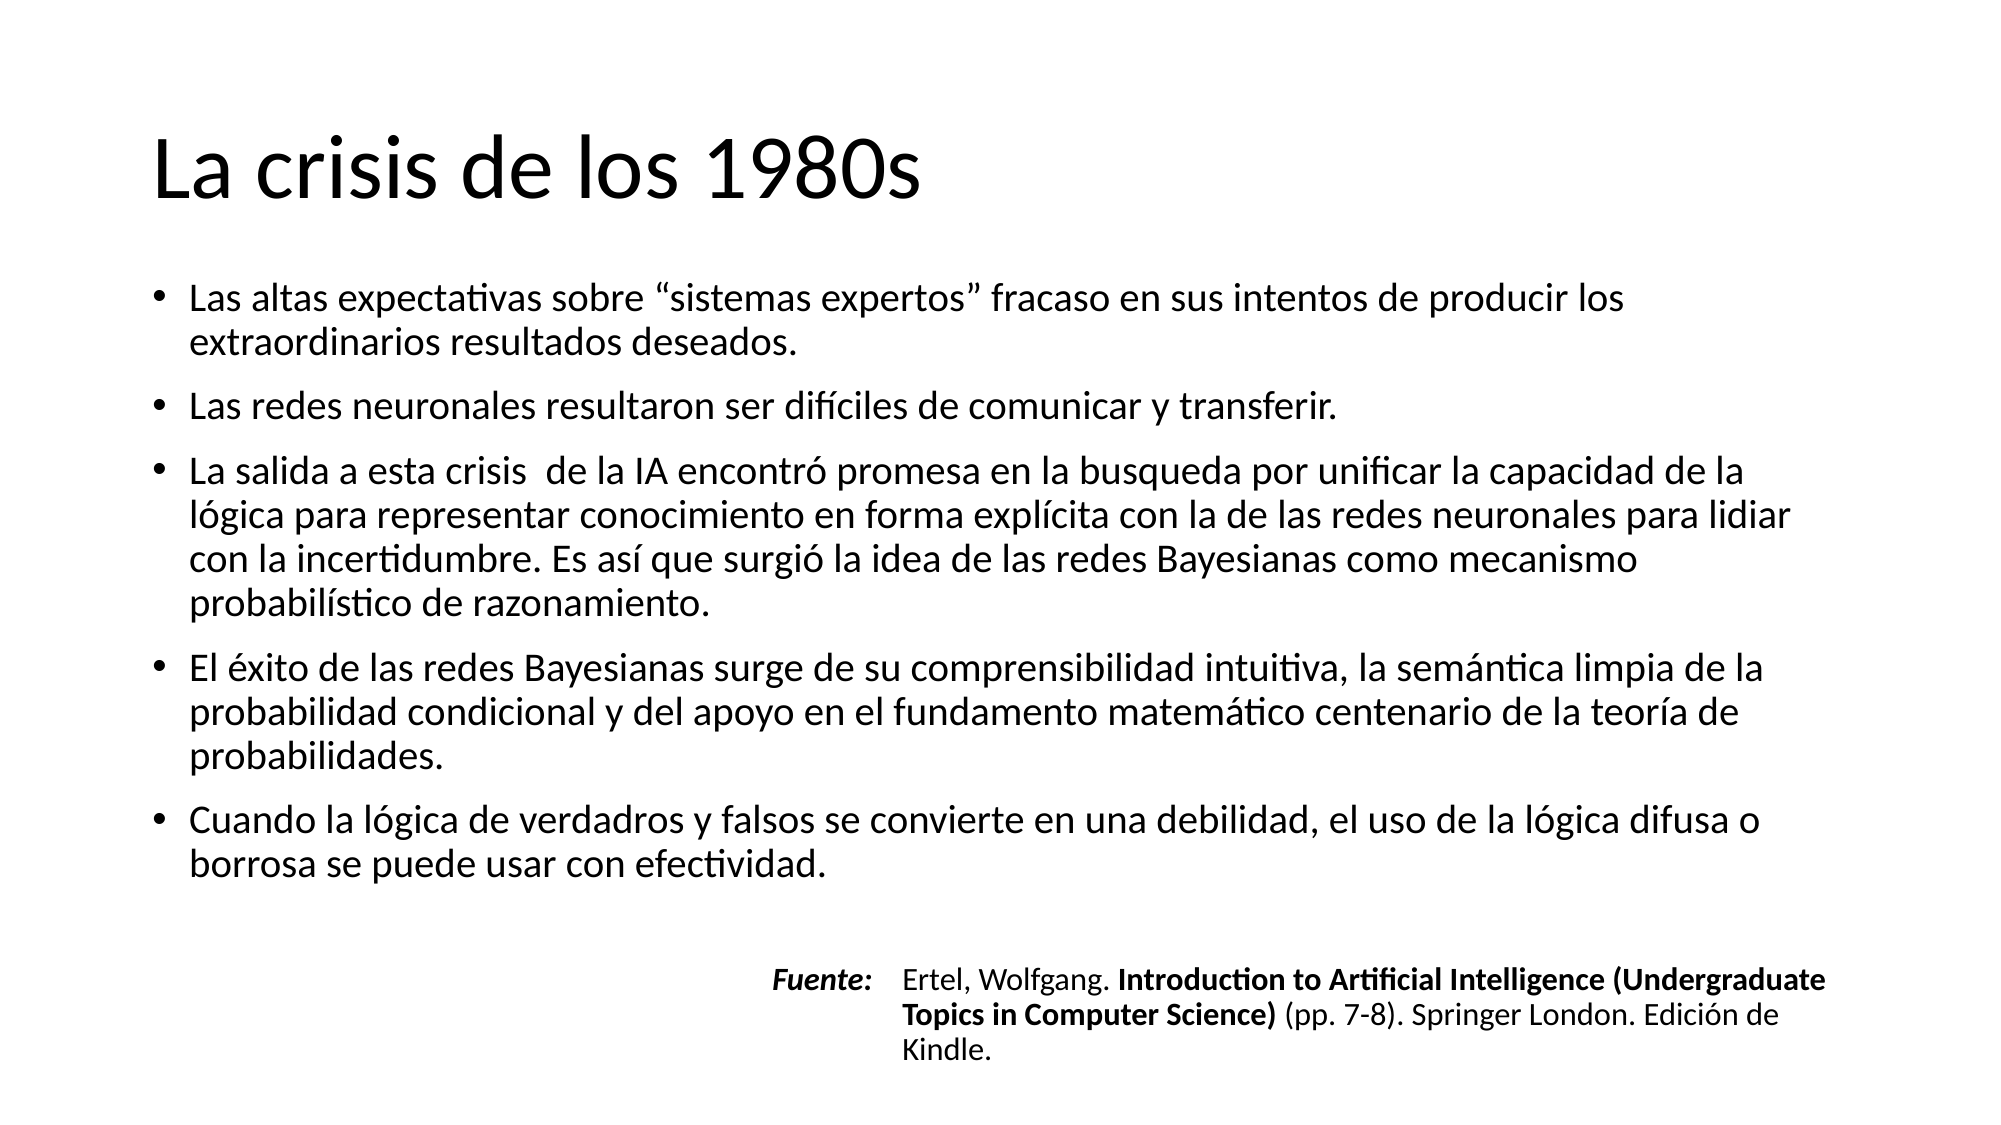

# La crisis de los 1980s
Las altas expectativas sobre “sistemas expertos” fracaso en sus intentos de producir los extraordinarios resultados deseados.
Las redes neuronales resultaron ser difíciles de comunicar y transferir.
La salida a esta crisis  de la IA encontró promesa en la busqueda por unificar la capacidad de la lógica para representar conocimiento en forma explícita con la de las redes neuronales para lidiar con la incertidumbre. Es así que surgió la idea de las redes Bayesianas como mecanismo probabilístico de razonamiento.
El éxito de las redes Bayesianas surge de su comprensibilidad intuitiva, la semántica limpia de la probabilidad condicional y del apoyo en el fundamento matemático centenario de la teoría de probabilidades.
Cuando la lógica de verdadros y falsos se convierte en una debilidad, el uso de la lógica difusa o borrosa se puede usar con efectividad.

Fuente: 	Ertel, Wolfgang. Introduction to Artificial Intelligence (Undergraduate Topics in Computer Science) (pp. 7-8). Springer London. Edición de Kindle.